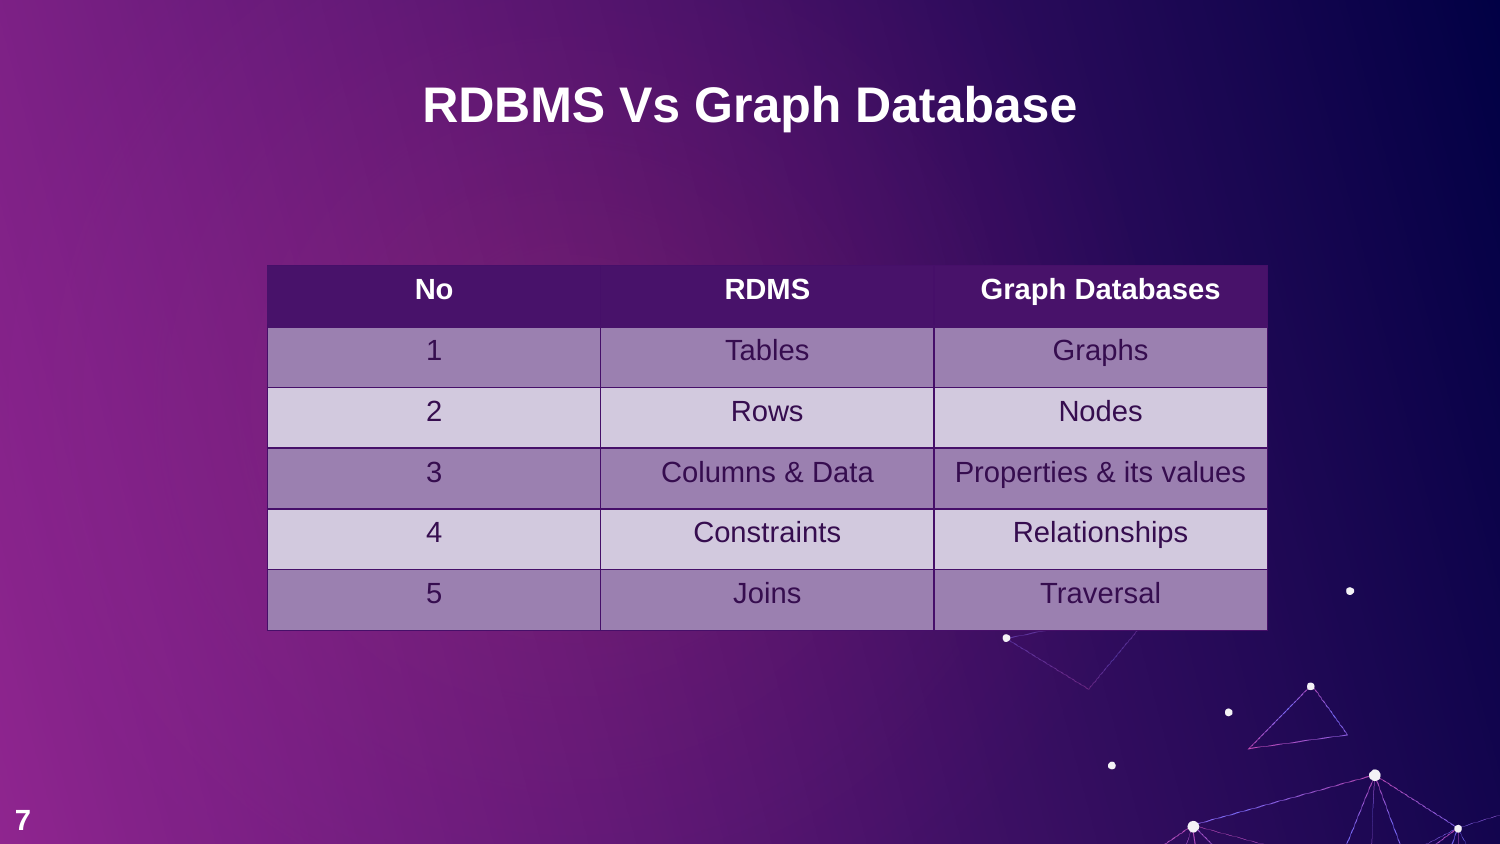

# RDBMS Vs Graph Database
| No | RDMS | Graph Databases |
| --- | --- | --- |
| 1 | Tables | Graphs |
| 2 | Rows | Nodes |
| 3 | Columns & Data | Properties & its values |
| 4 | Constraints | Relationships |
| 5 | Joins | Traversal |
7